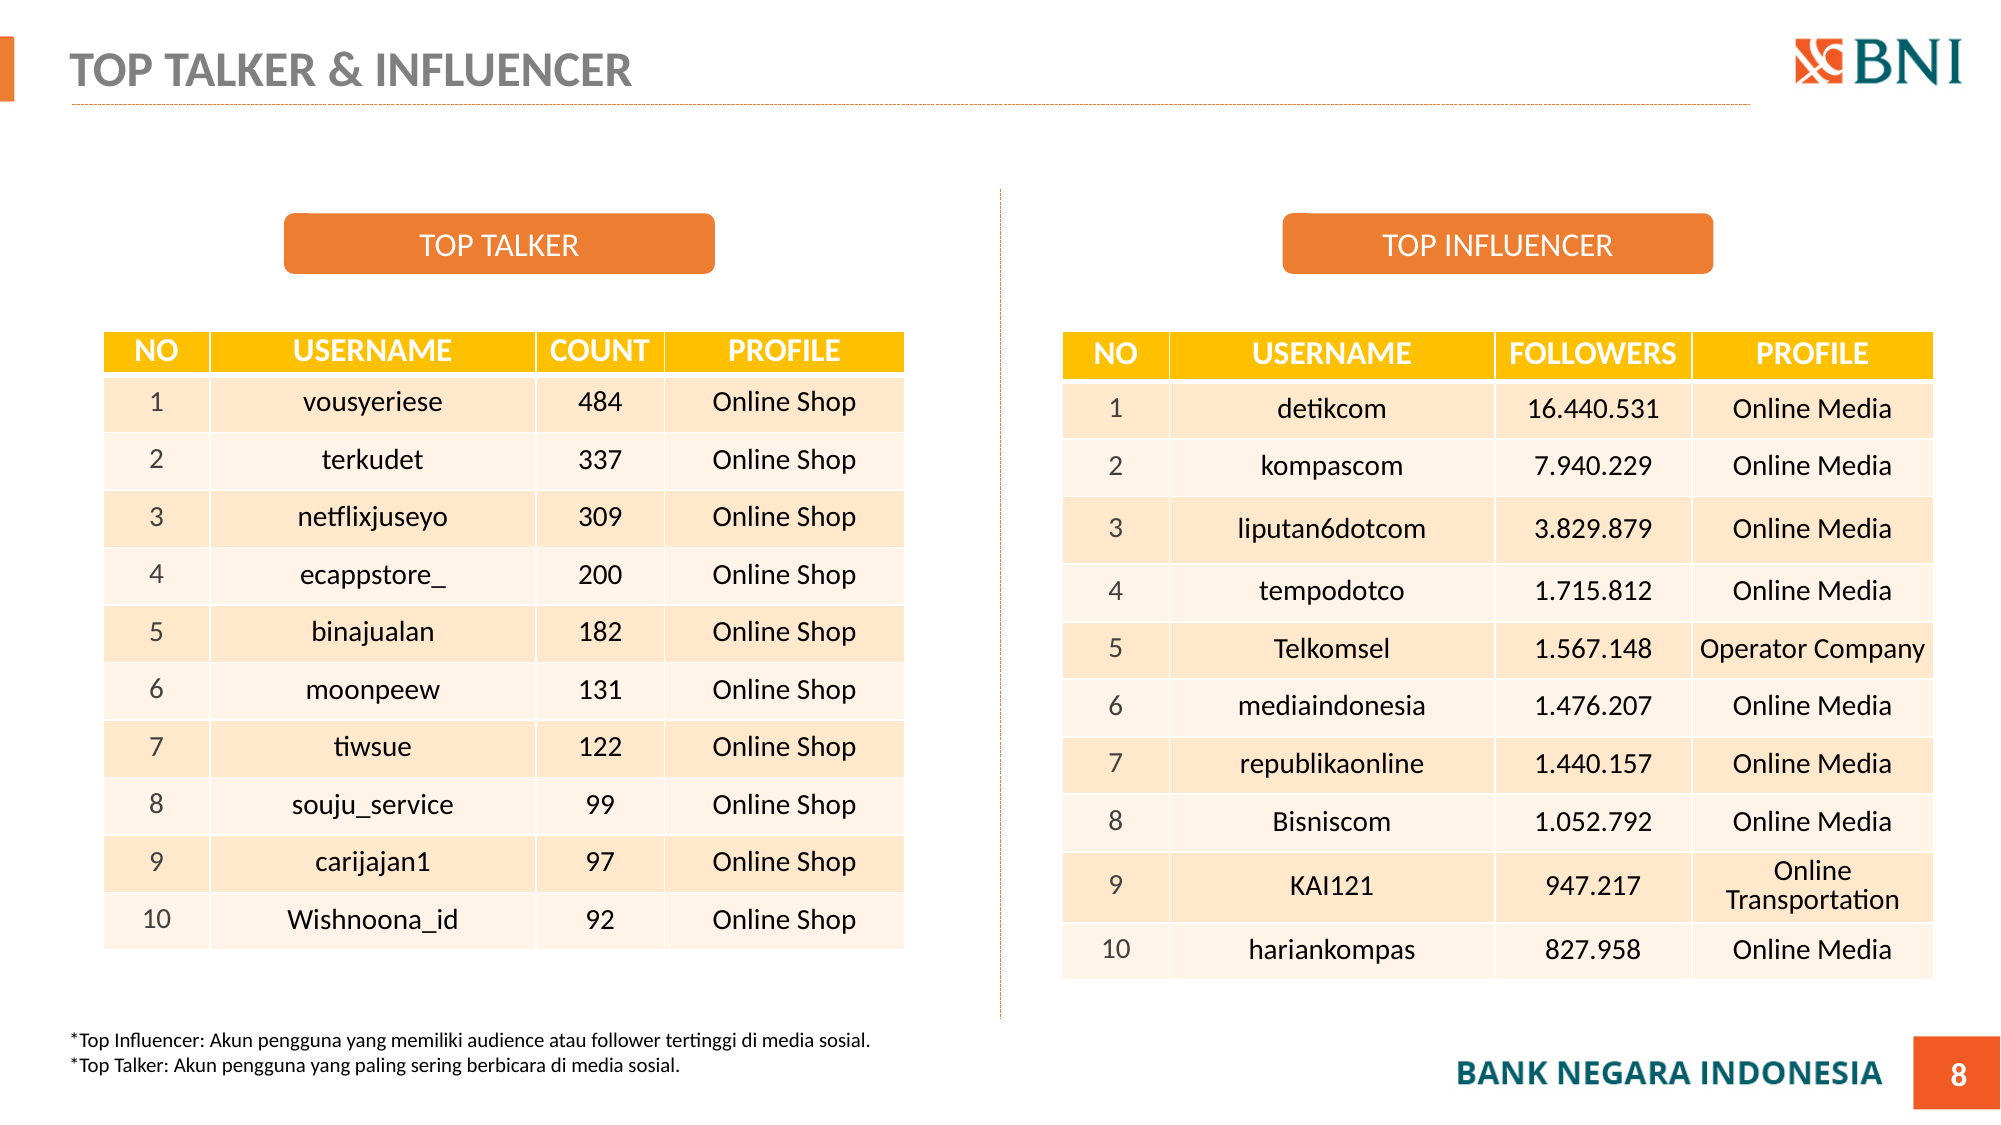

# TOP TALKER & INFLUENCER
TOP TALKER
TOP INFLUENCER
| NO | USERNAME | COUNT | PROFILE |
| --- | --- | --- | --- |
| 1 | vousyeriese | 484 | Online Shop |
| 2 | terkudet | 337 | Online Shop |
| 3 | netflixjuseyo | 309 | Online Shop |
| 4 | ecappstore\_ | 200 | Online Shop |
| 5 | binajualan | 182 | Online Shop |
| 6 | moonpeew | 131 | Online Shop |
| 7 | tiwsue | 122 | Online Shop |
| 8 | souju\_service | 99 | Online Shop |
| 9 | carijajan1 | 97 | Online Shop |
| 10 | Wishnoona\_id | 92 | Online Shop |
| NO | USERNAME | FOLLOWERS | PROFILE |
| --- | --- | --- | --- |
| 1 | detikcom | 16.440.531 | Online Media |
| 2 | kompascom | 7.940.229 | Online Media |
| 3 | liputan6dotcom | 3.829.879 | Online Media |
| 4 | tempodotco | 1.715.812 | Online Media |
| 5 | Telkomsel | 1.567.148 | Operator Company |
| 6 | mediaindonesia | 1.476.207 | Online Media |
| 7 | republikaonline | 1.440.157 | Online Media |
| 8 | Bisniscom | 1.052.792 | Online Media |
| 9 | KAI121 | 947.217 | Online Transportation |
| 10 | hariankompas | 827.958 | Online Media |
*Top Influencer: Akun pengguna yang memiliki audience atau follower tertinggi di media sosial.
*Top Talker: Akun pengguna yang paling sering berbicara di media sosial.
8